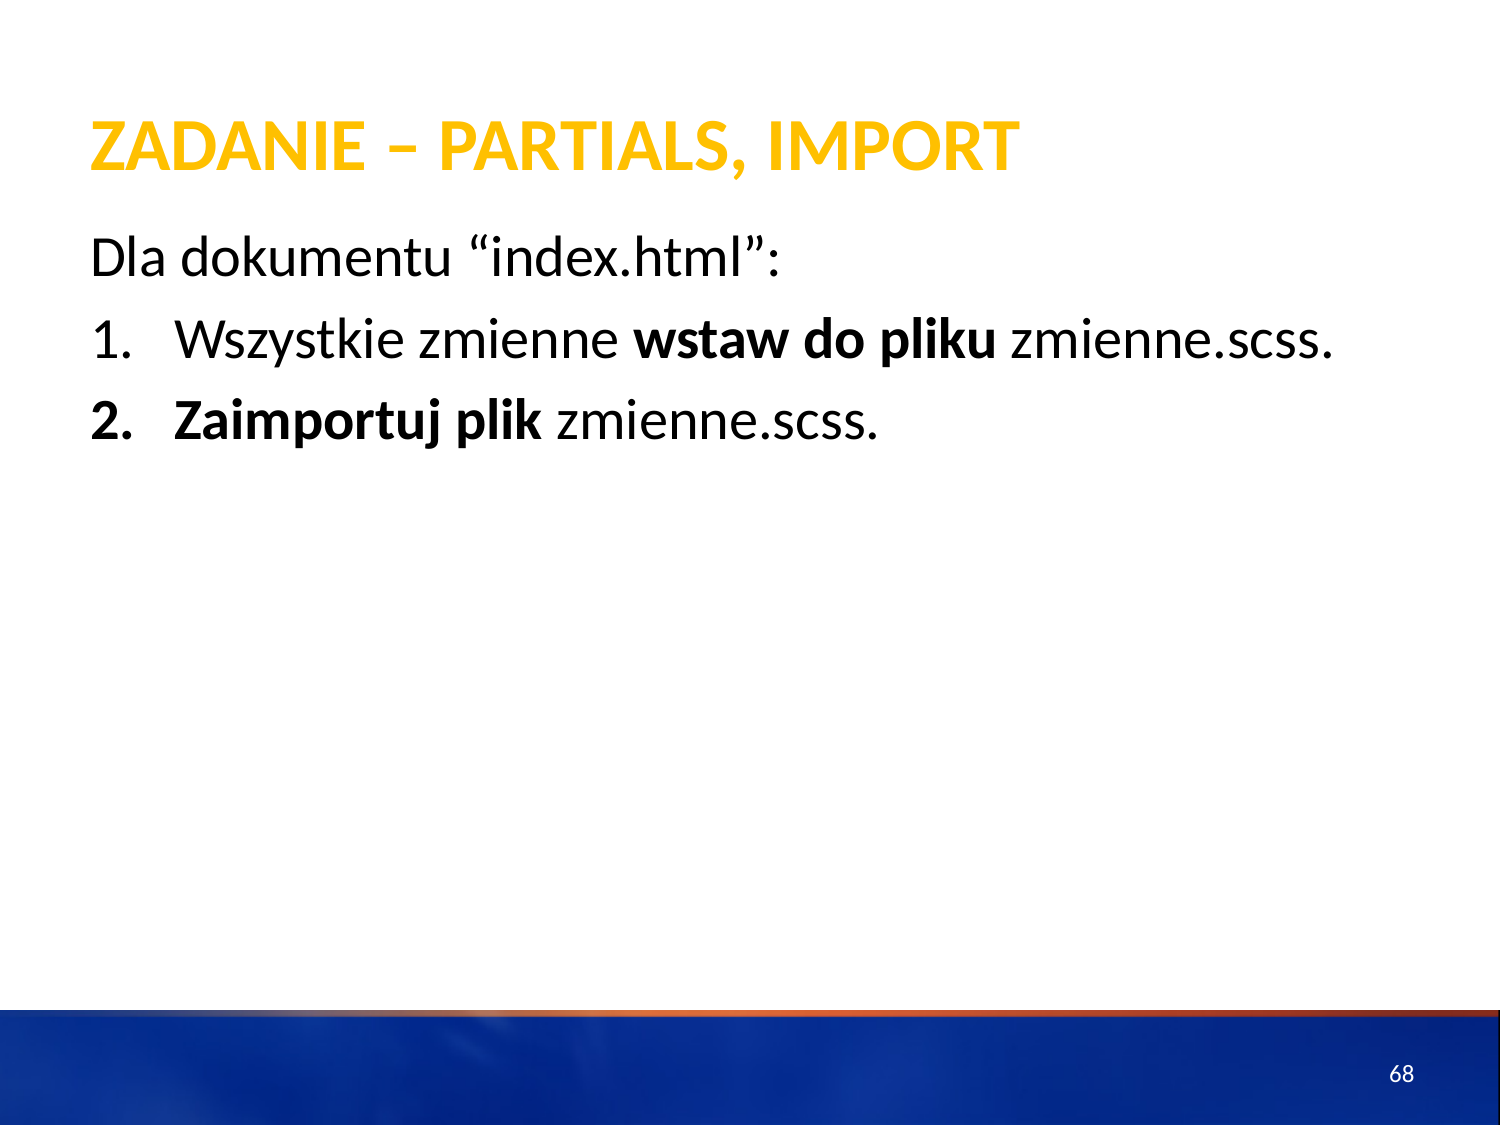

# ZADANIE – Partials, Import
Dla dokumentu “index.html”:
Wszystkie zmienne wstaw do pliku zmienne.scss.
Zaimportuj plik zmienne.scss.

68